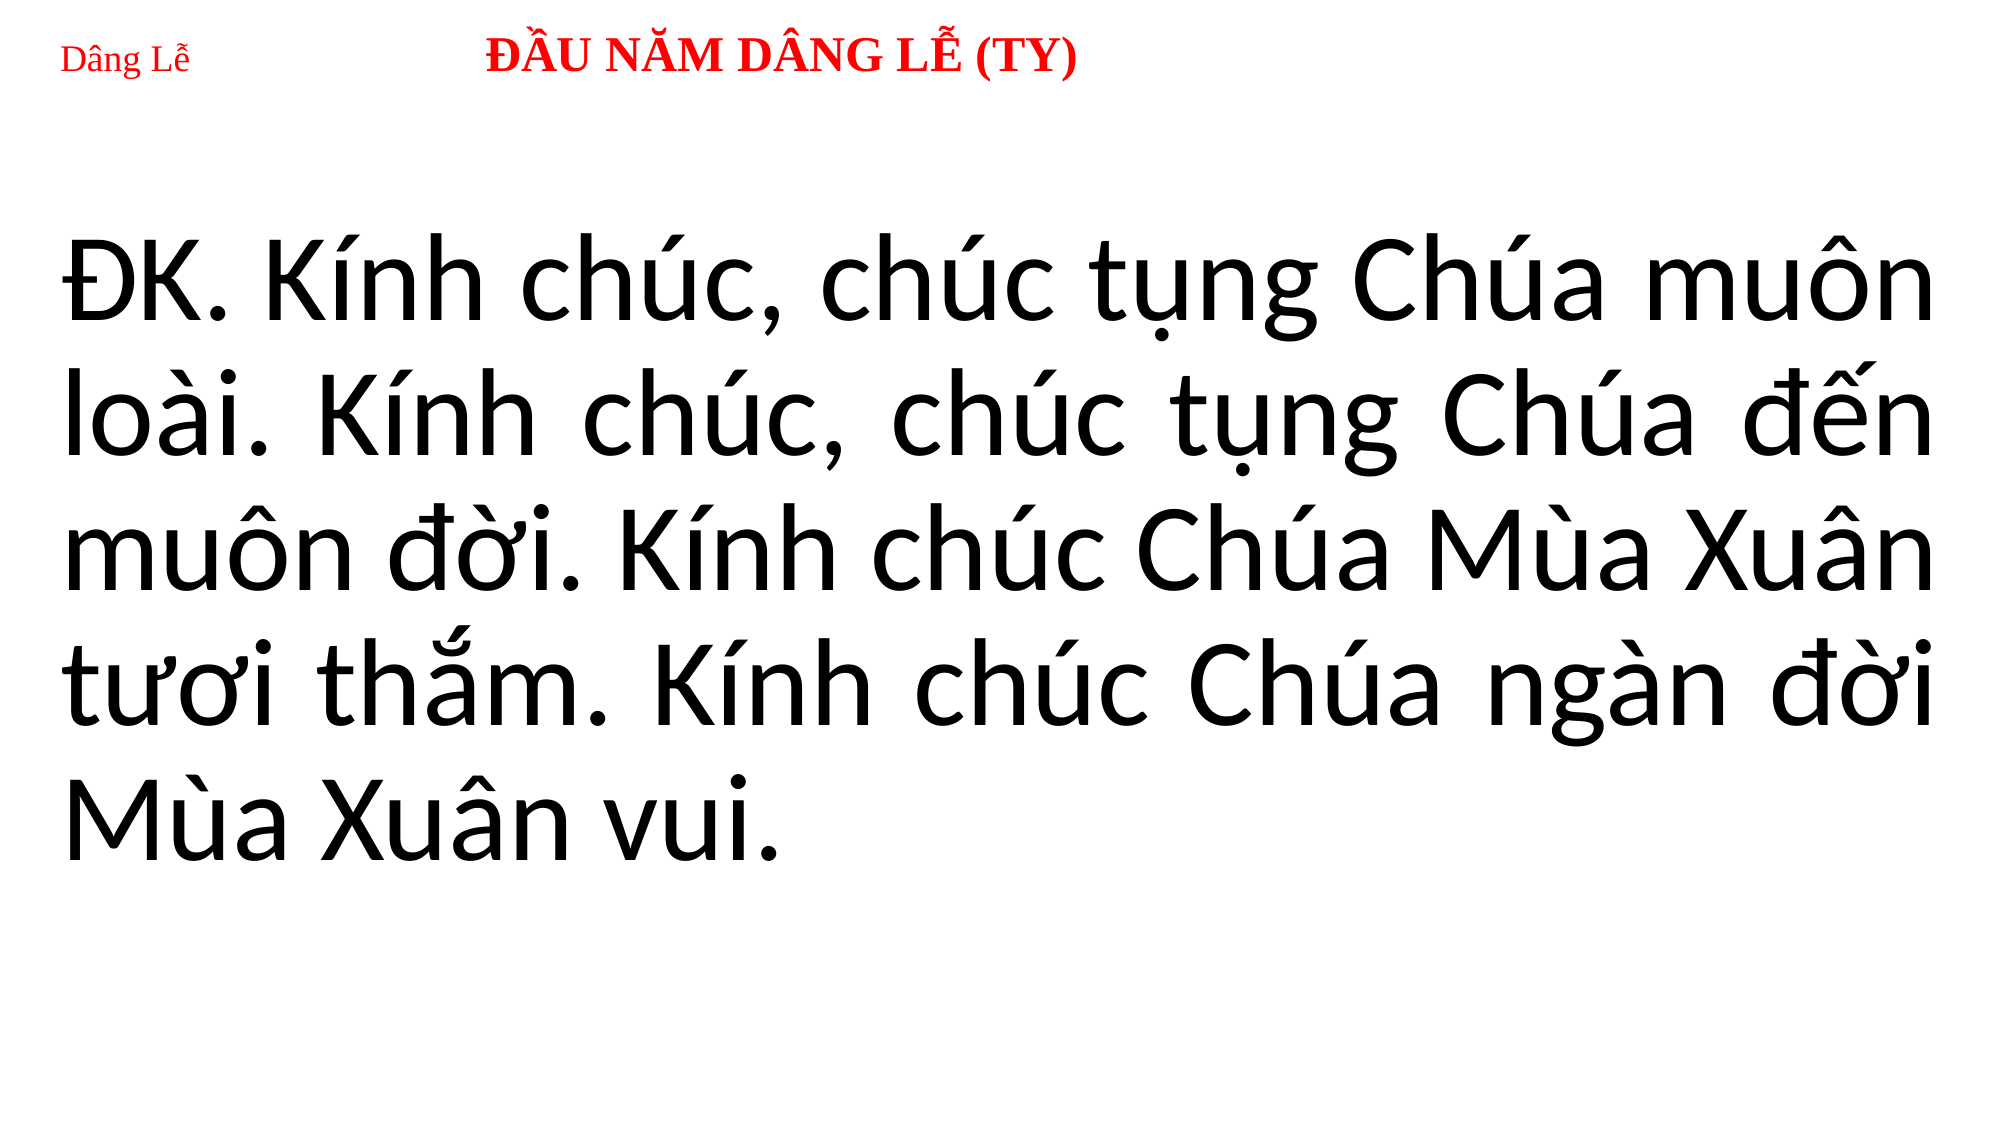

# Dâng Lễ                               ĐẦU NĂM DÂNG LỄ (TY)
ĐK. Kính chúc, chúc tụng Chúa muôn loài. Kính chúc, chúc tụng Chúa đến muôn đời. Kính chúc Chúa Mùa Xuân tươi thắm. Kính chúc Chúa ngàn đời Mùa Xuân vui.